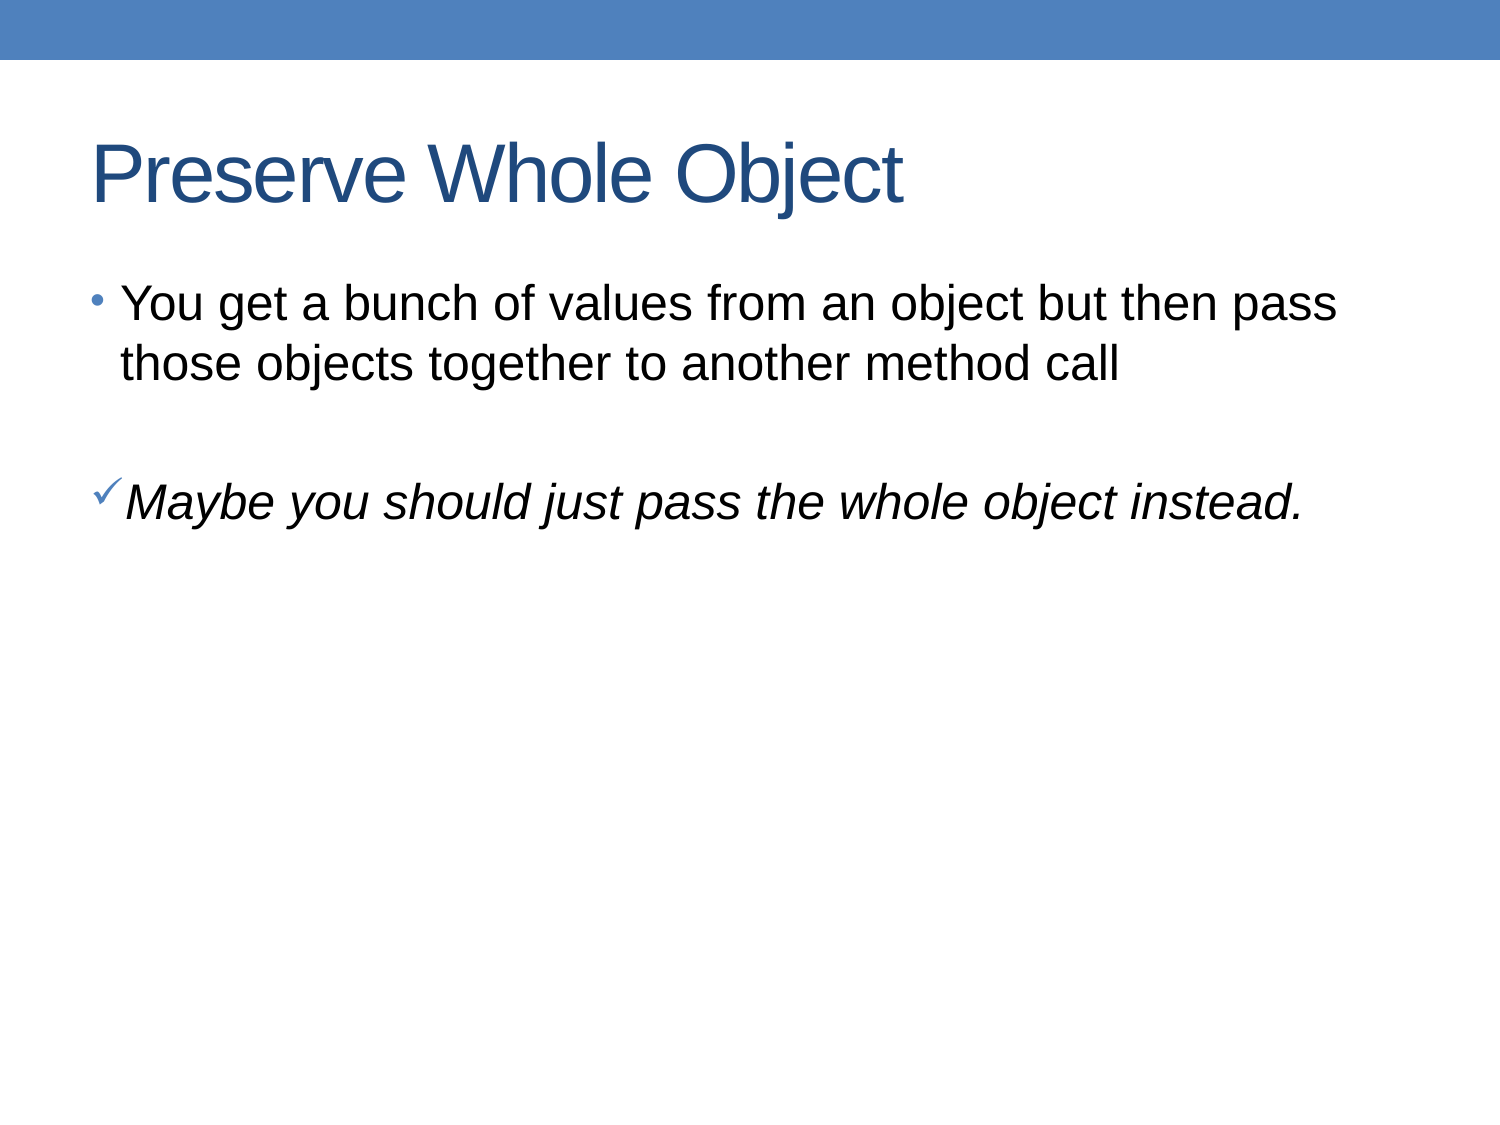

30
# Preserve Whole Object
You get a bunch of values from an object but then pass those objects together to another method call

Maybe you should just pass the whole object instead.